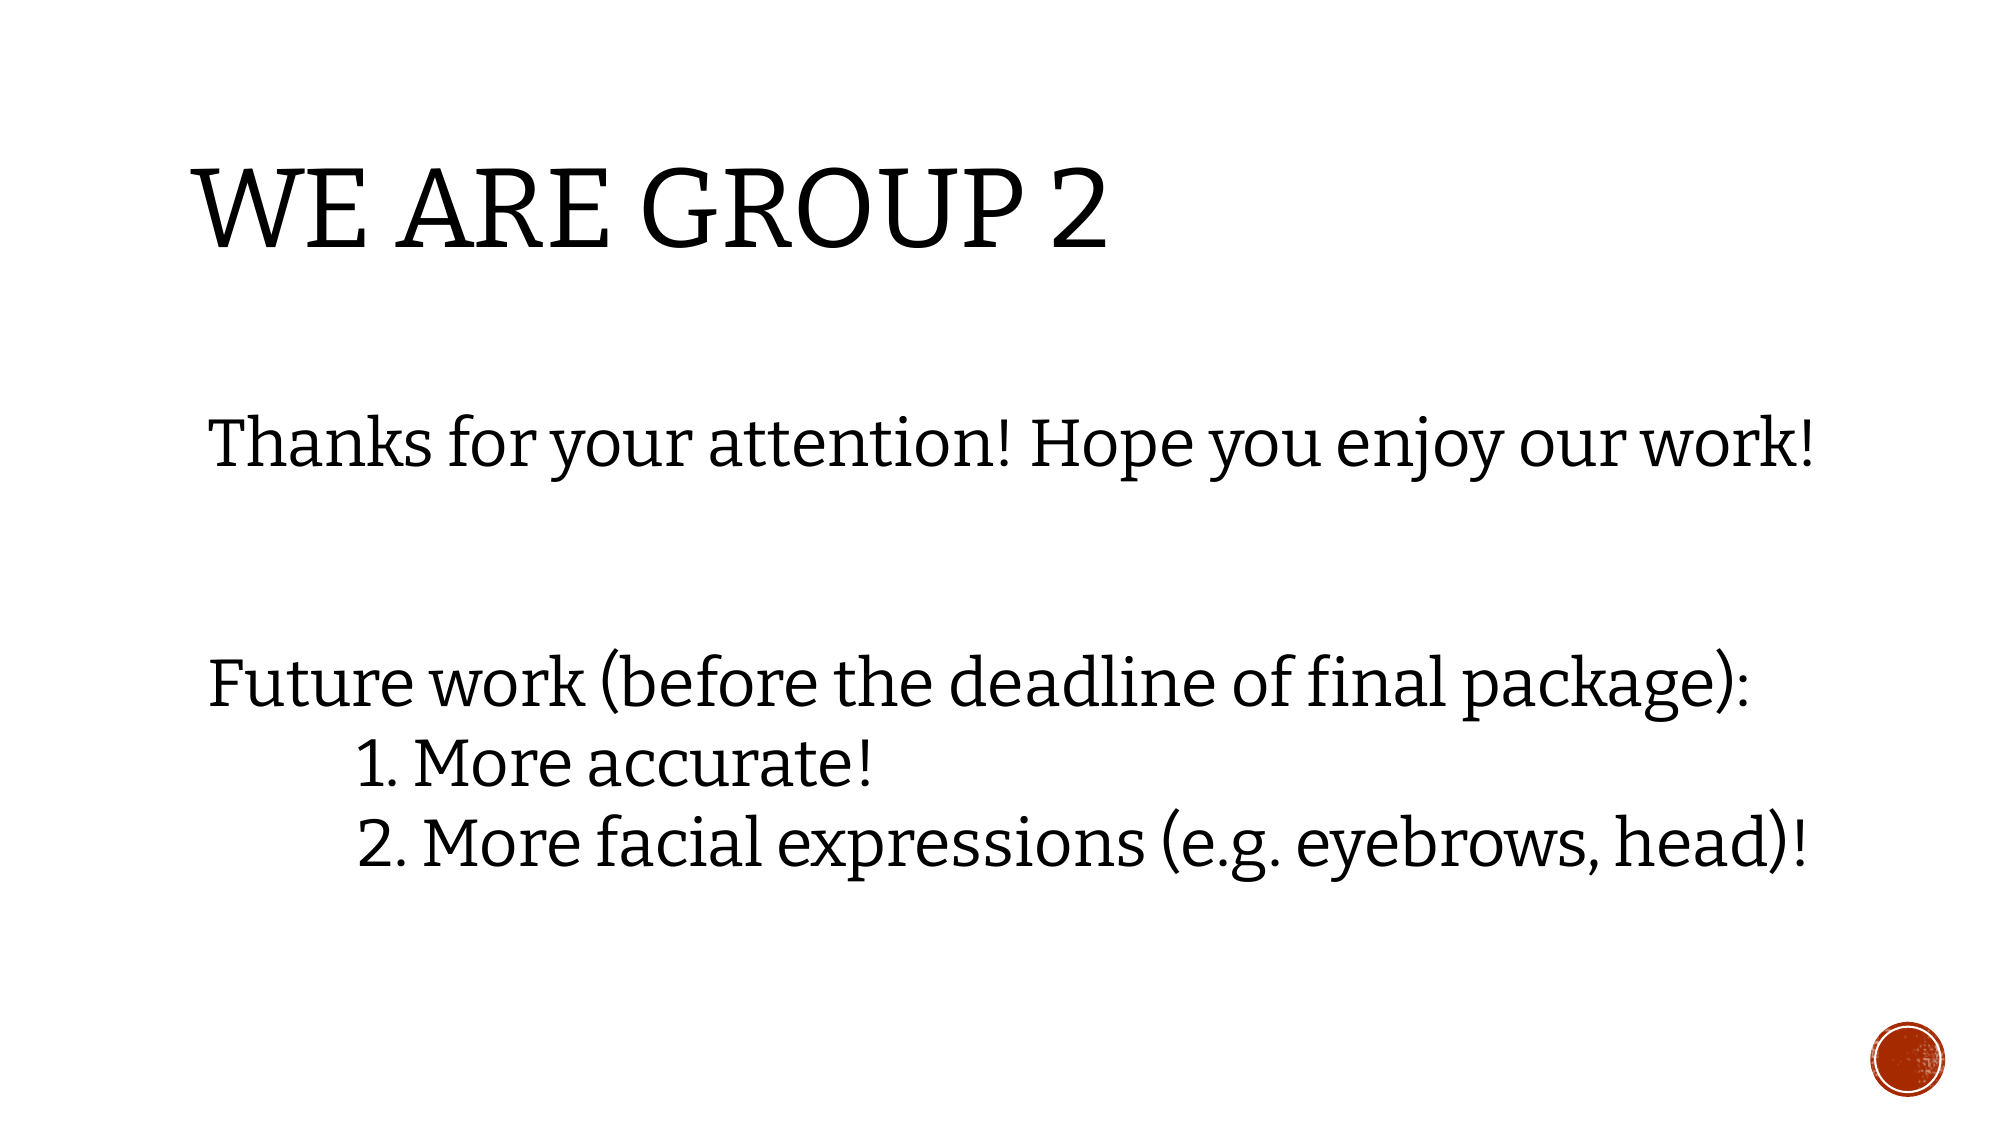

# We are Group 2
Thanks for your attention! Hope you enjoy our work!

Future work (before the deadline of final package):
	1. More accurate!
	2. More facial expressions (e.g. eyebrows, head)!